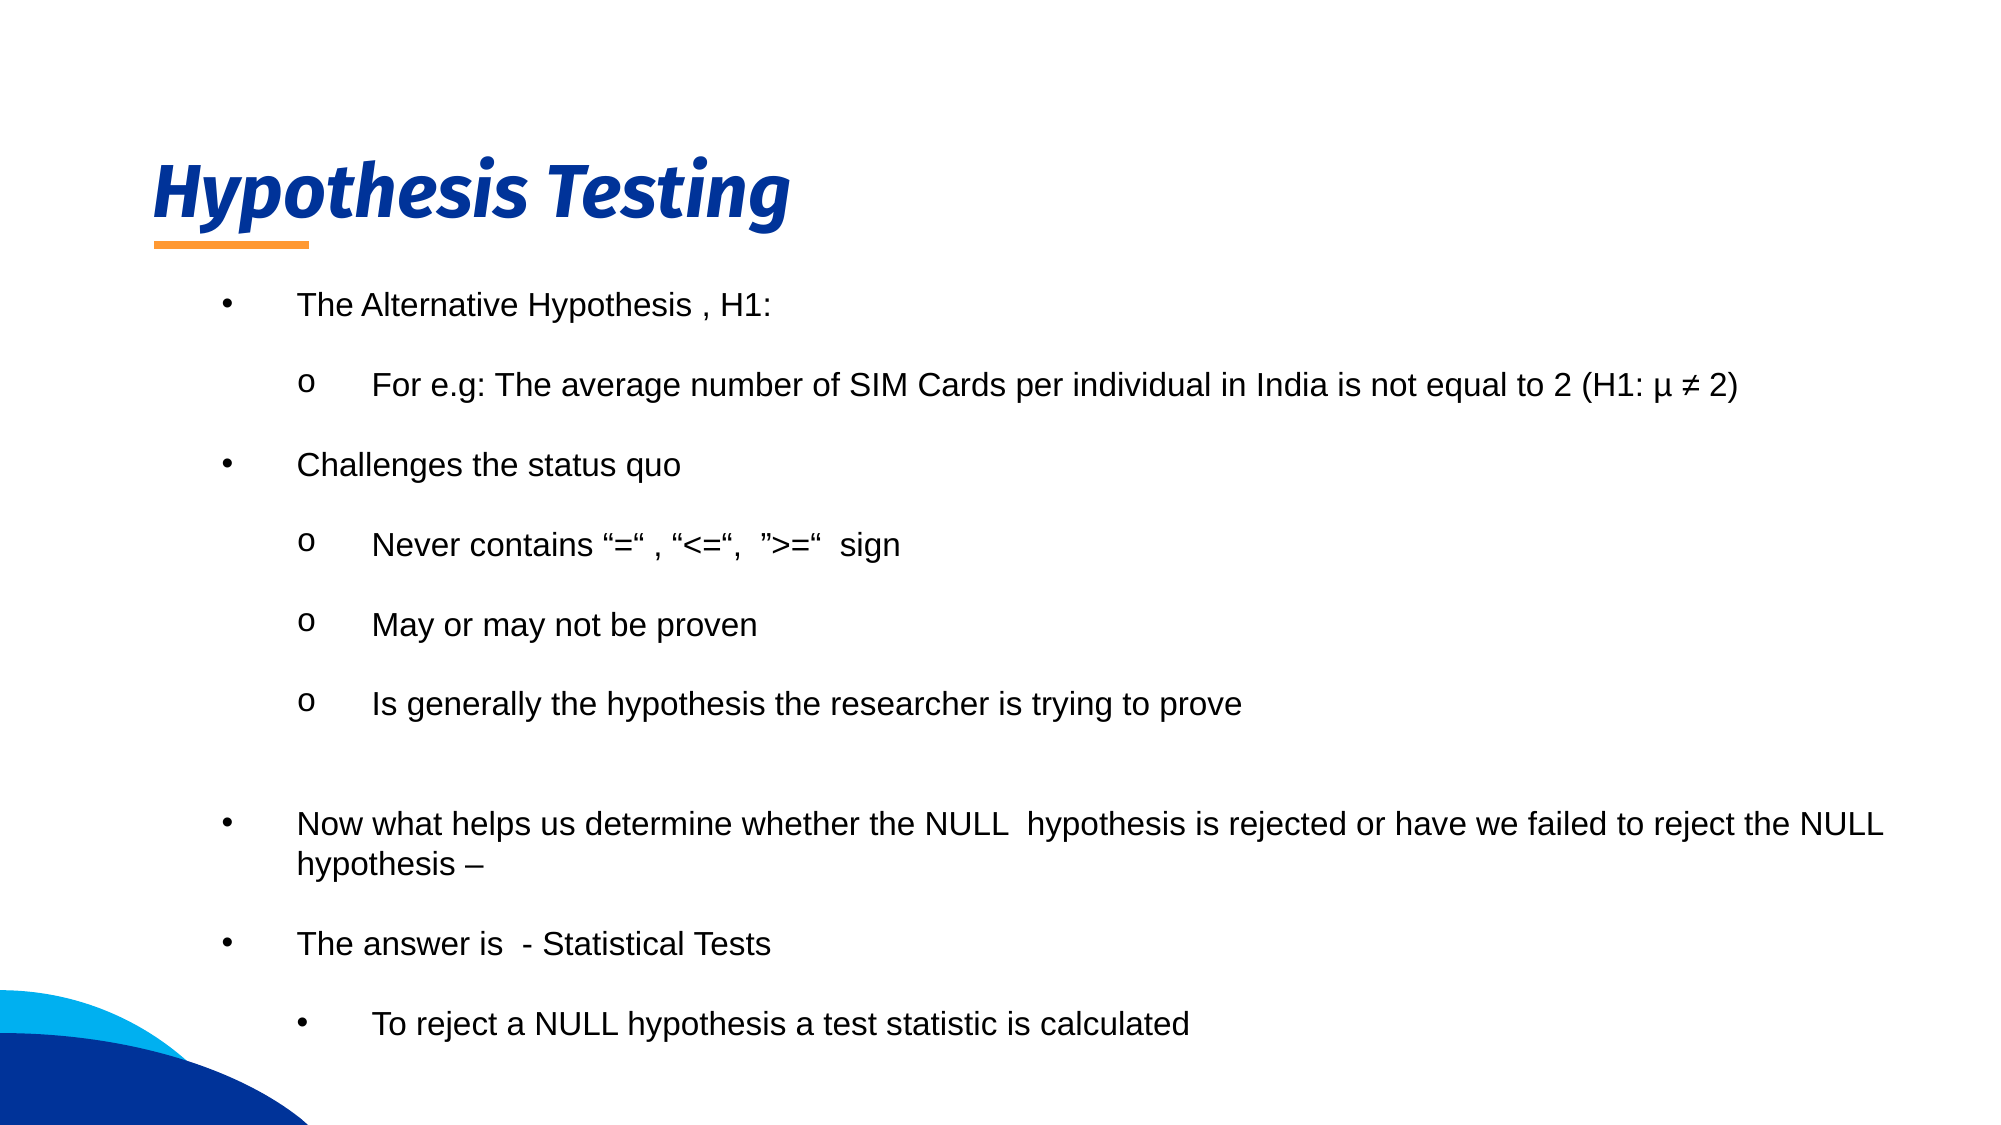

Hypothesis Testing
The Alternative Hypothesis , H1:

For e.g: The average number of SIM Cards per individual in India is not equal to 2 (H1: µ ≠ 2)

Challenges the status quo

Never contains “=“ , “<=“,  ”>=“  sign

May or may not be proven

Is generally the hypothesis the researcher is trying to prove

Now what helps us determine whether the NULL  hypothesis is rejected or have we failed to reject the NULL hypothesis –

The answer is  - Statistical Tests

To reject a NULL hypothesis a test statistic is calculated